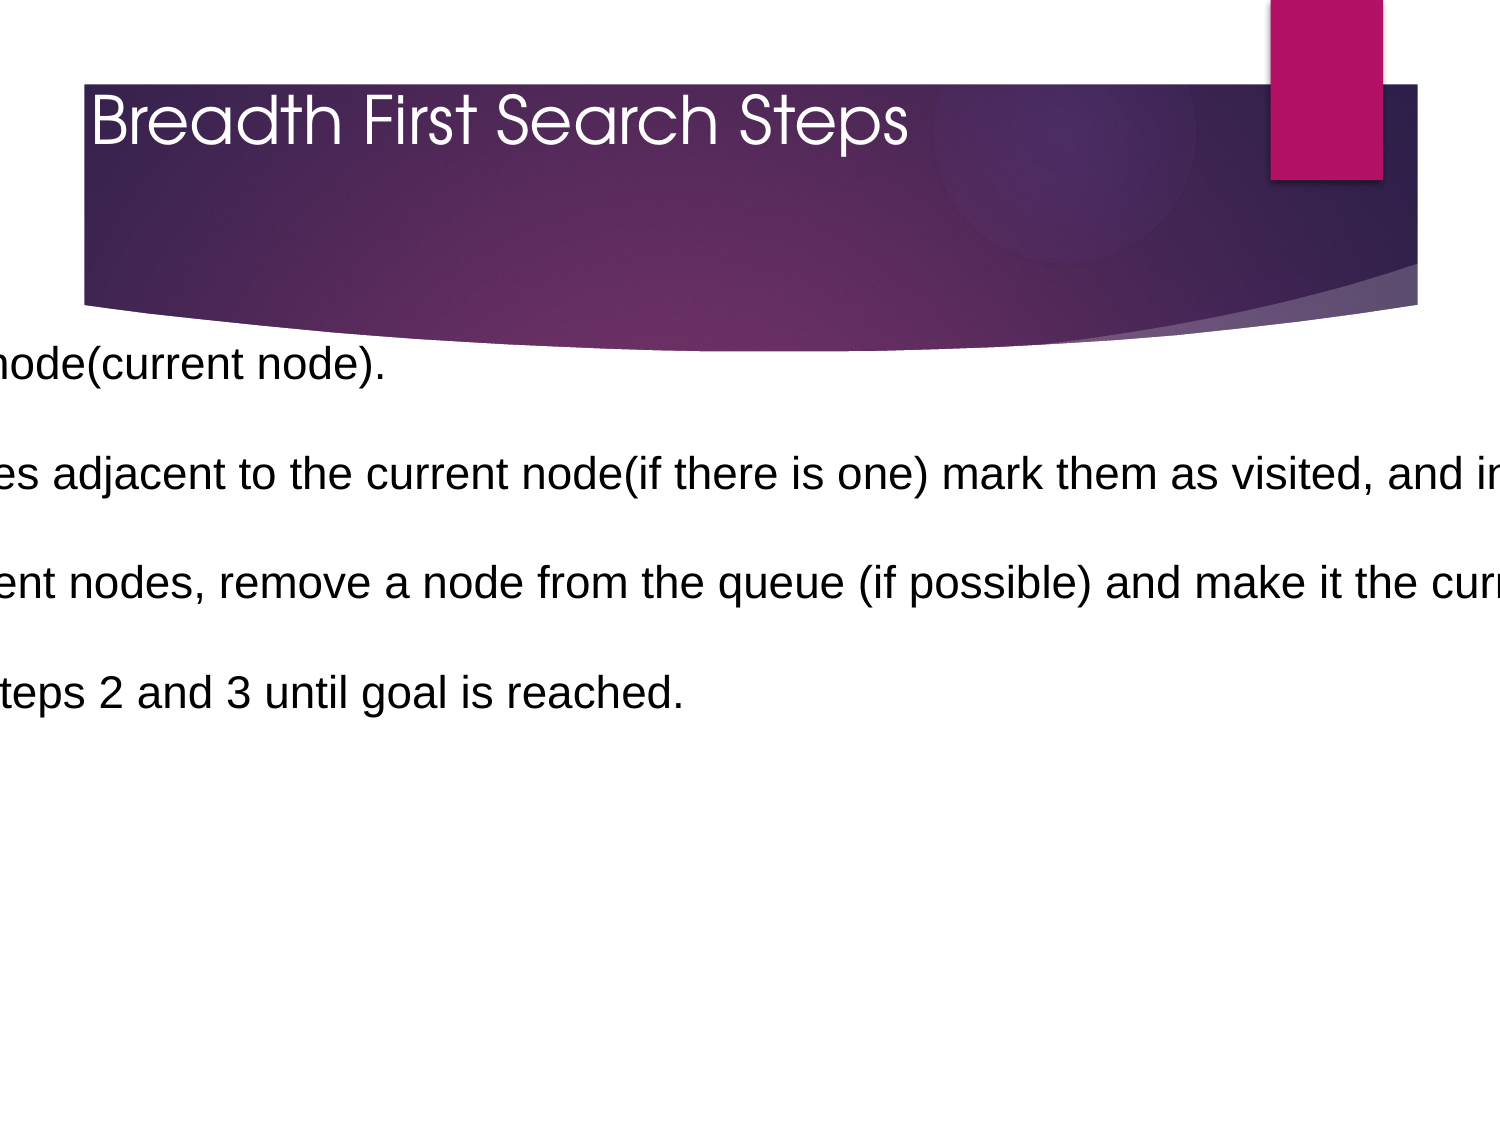

# Breadth First Search Steps
1. Begin at the starting node(current node).

2. Visit all unvisited nodes adjacent to the current node(if there is one) mark them as visited, and insert them into the queue.

3. After visiting all adjacent nodes, remove a node from the queue (if possible) and make it the current node.

4.  Continue repeating steps 2 and 3 until goal is reached.